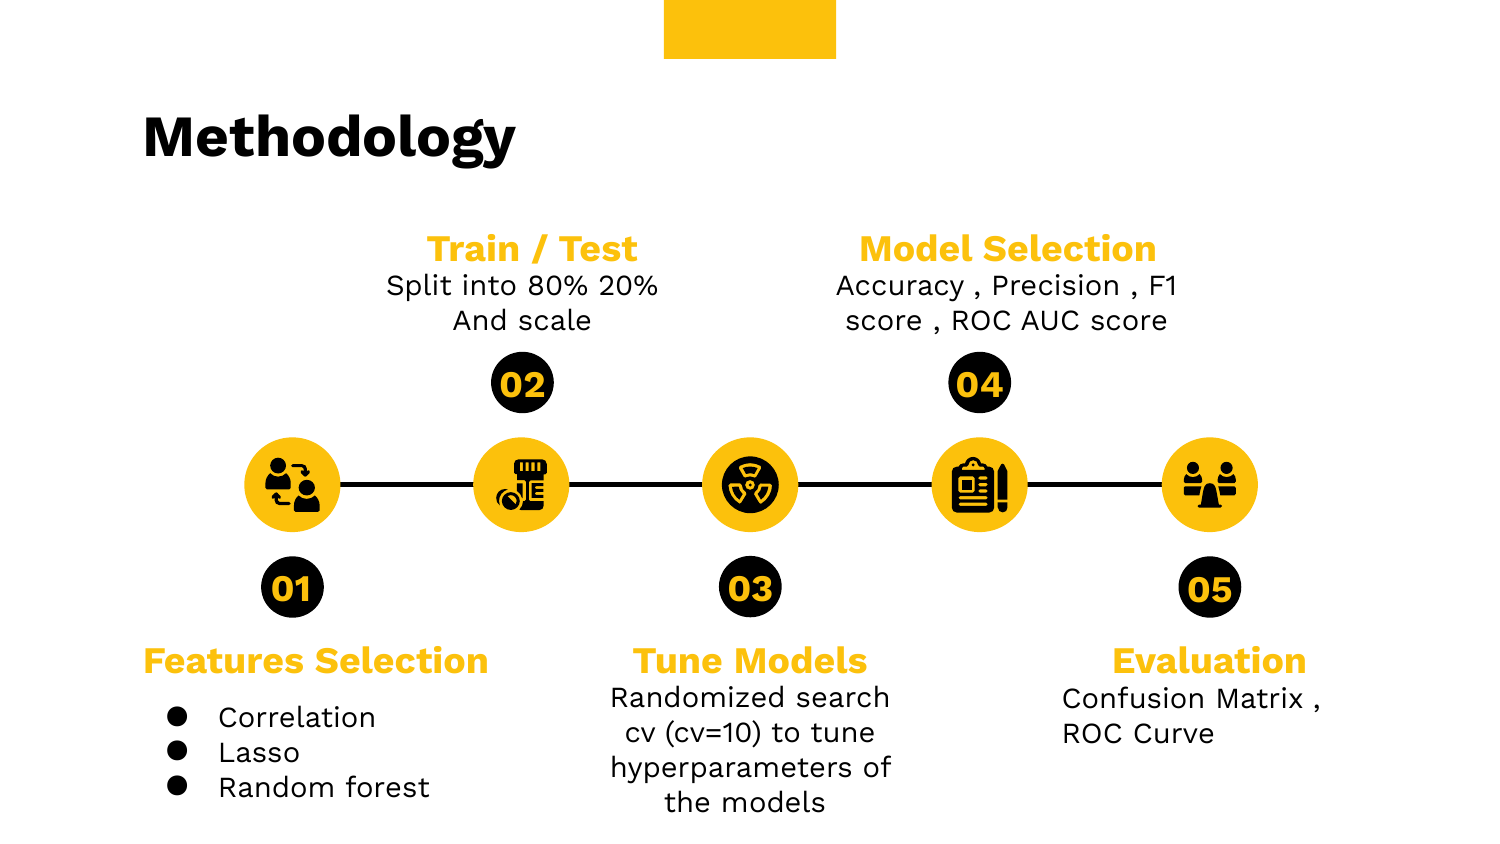

# Methodology
Model Selection
Train / Test
Split into 80% 20% And scale
Accuracy , Precision , F1 score , ROC AUC score

02
04

03
01
05
Tune Models
Features Selection
Evaluation
Randomized search cv (cv=10) to tune hyperparameters of the models
Confusion Matrix , ROC Curve
Correlation
Lasso
Random forest